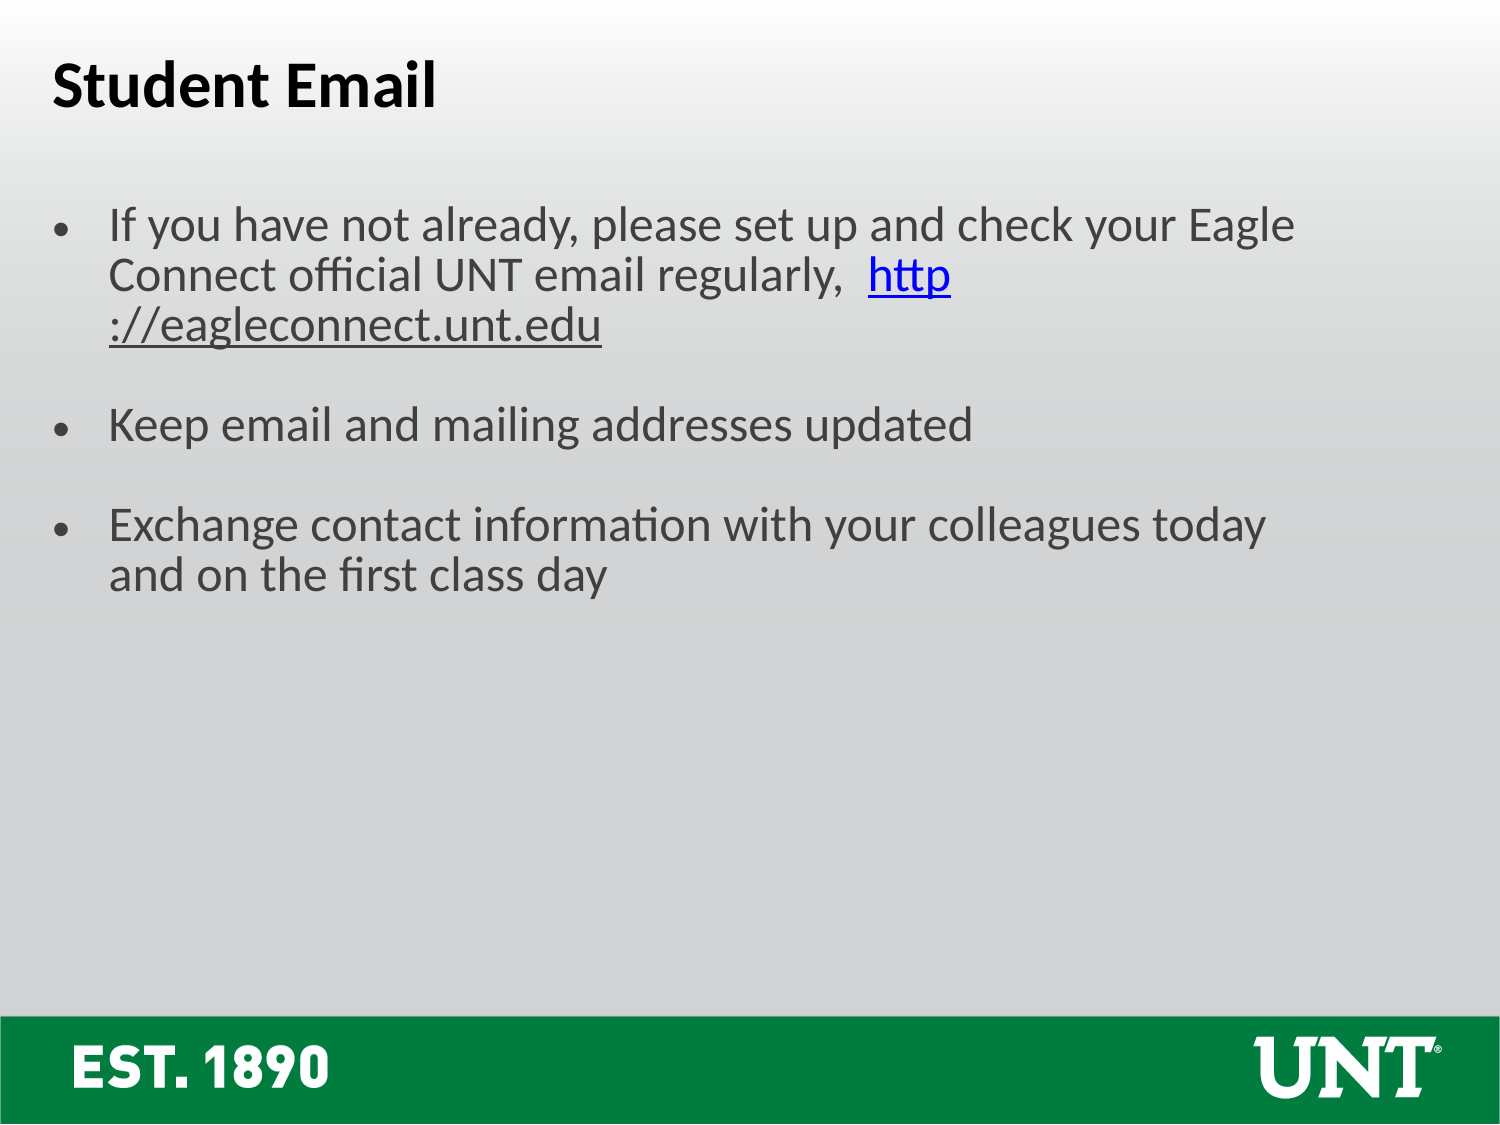

Student Email

If you have not already, please set up and check your Eagle Connect official UNT email regularly,  http://eagleconnect.unt.edu

Keep email and mailing addresses updated

Exchange contact information with your colleagues today and on the first class day